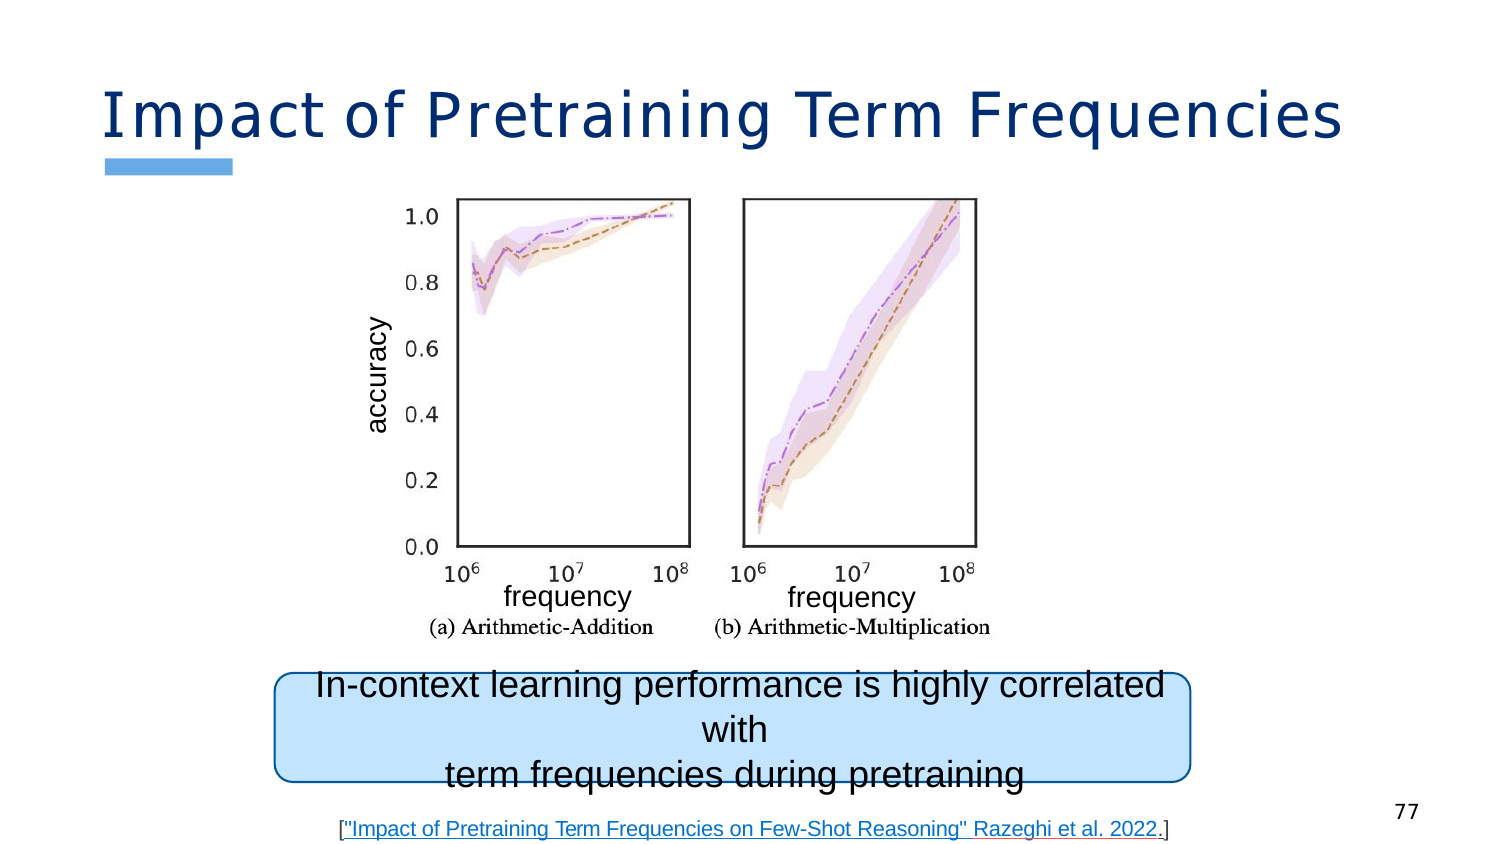

# Impact of Pretraining Term Frequencies

accuracy
frequency
frequency
In-context learning performance is highly correlated with
term frequencies during pretraining
["Impact of Pretraining Term Frequencies on Few-Shot Reasoning" Razeghi et al. 2022.]